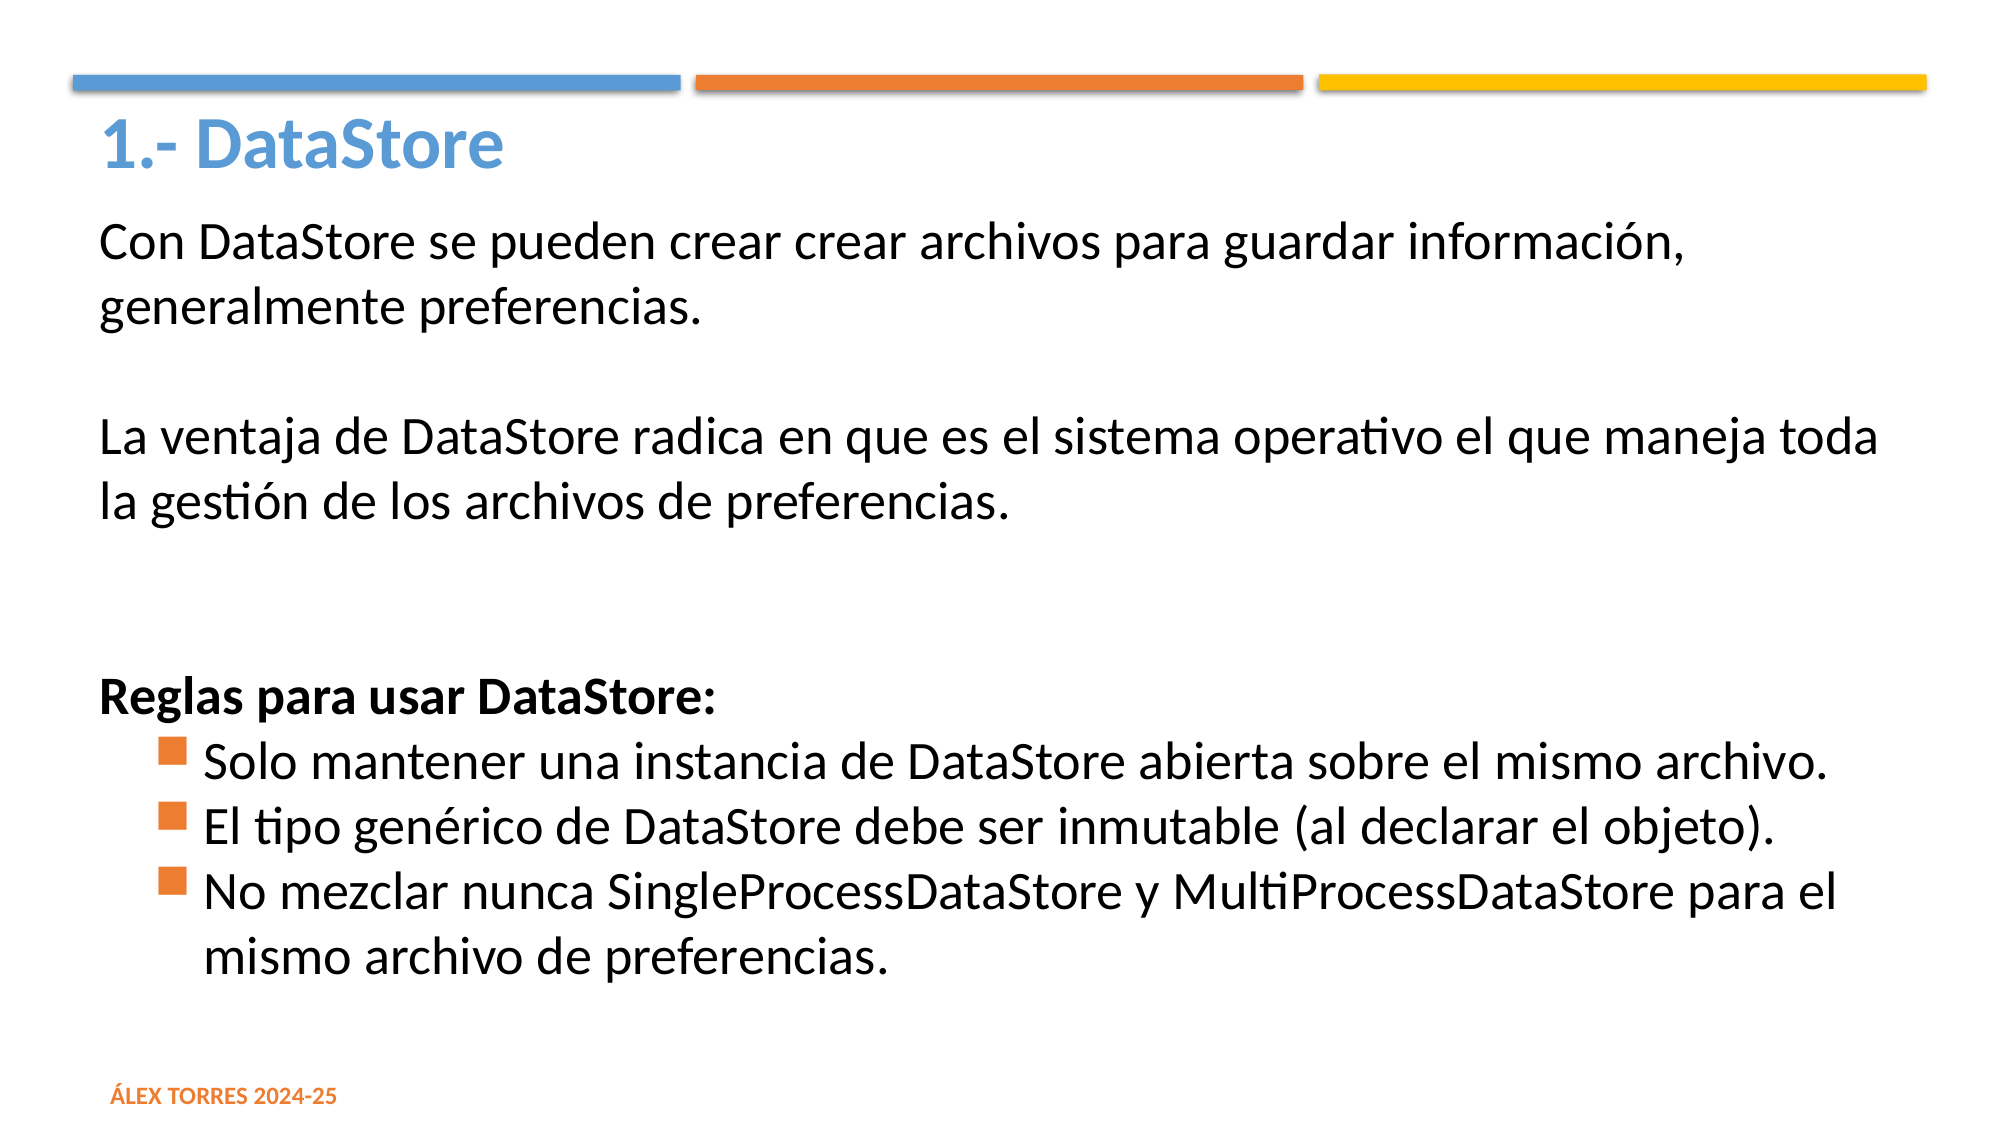

1.- DataStore
Con DataStore se pueden crear crear archivos para guardar información, generalmente preferencias.

La ventaja de DataStore radica en que es el sistema operativo el que maneja toda la gestión de los archivos de preferencias.

Reglas para usar DataStore:
Solo mantener una instancia de DataStore abierta sobre el mismo archivo.
El tipo genérico de DataStore debe ser inmutable (al declarar el objeto).
No mezclar nunca SingleProcessDataStore y MultiProcessDataStore para el mismo archivo de preferencias.